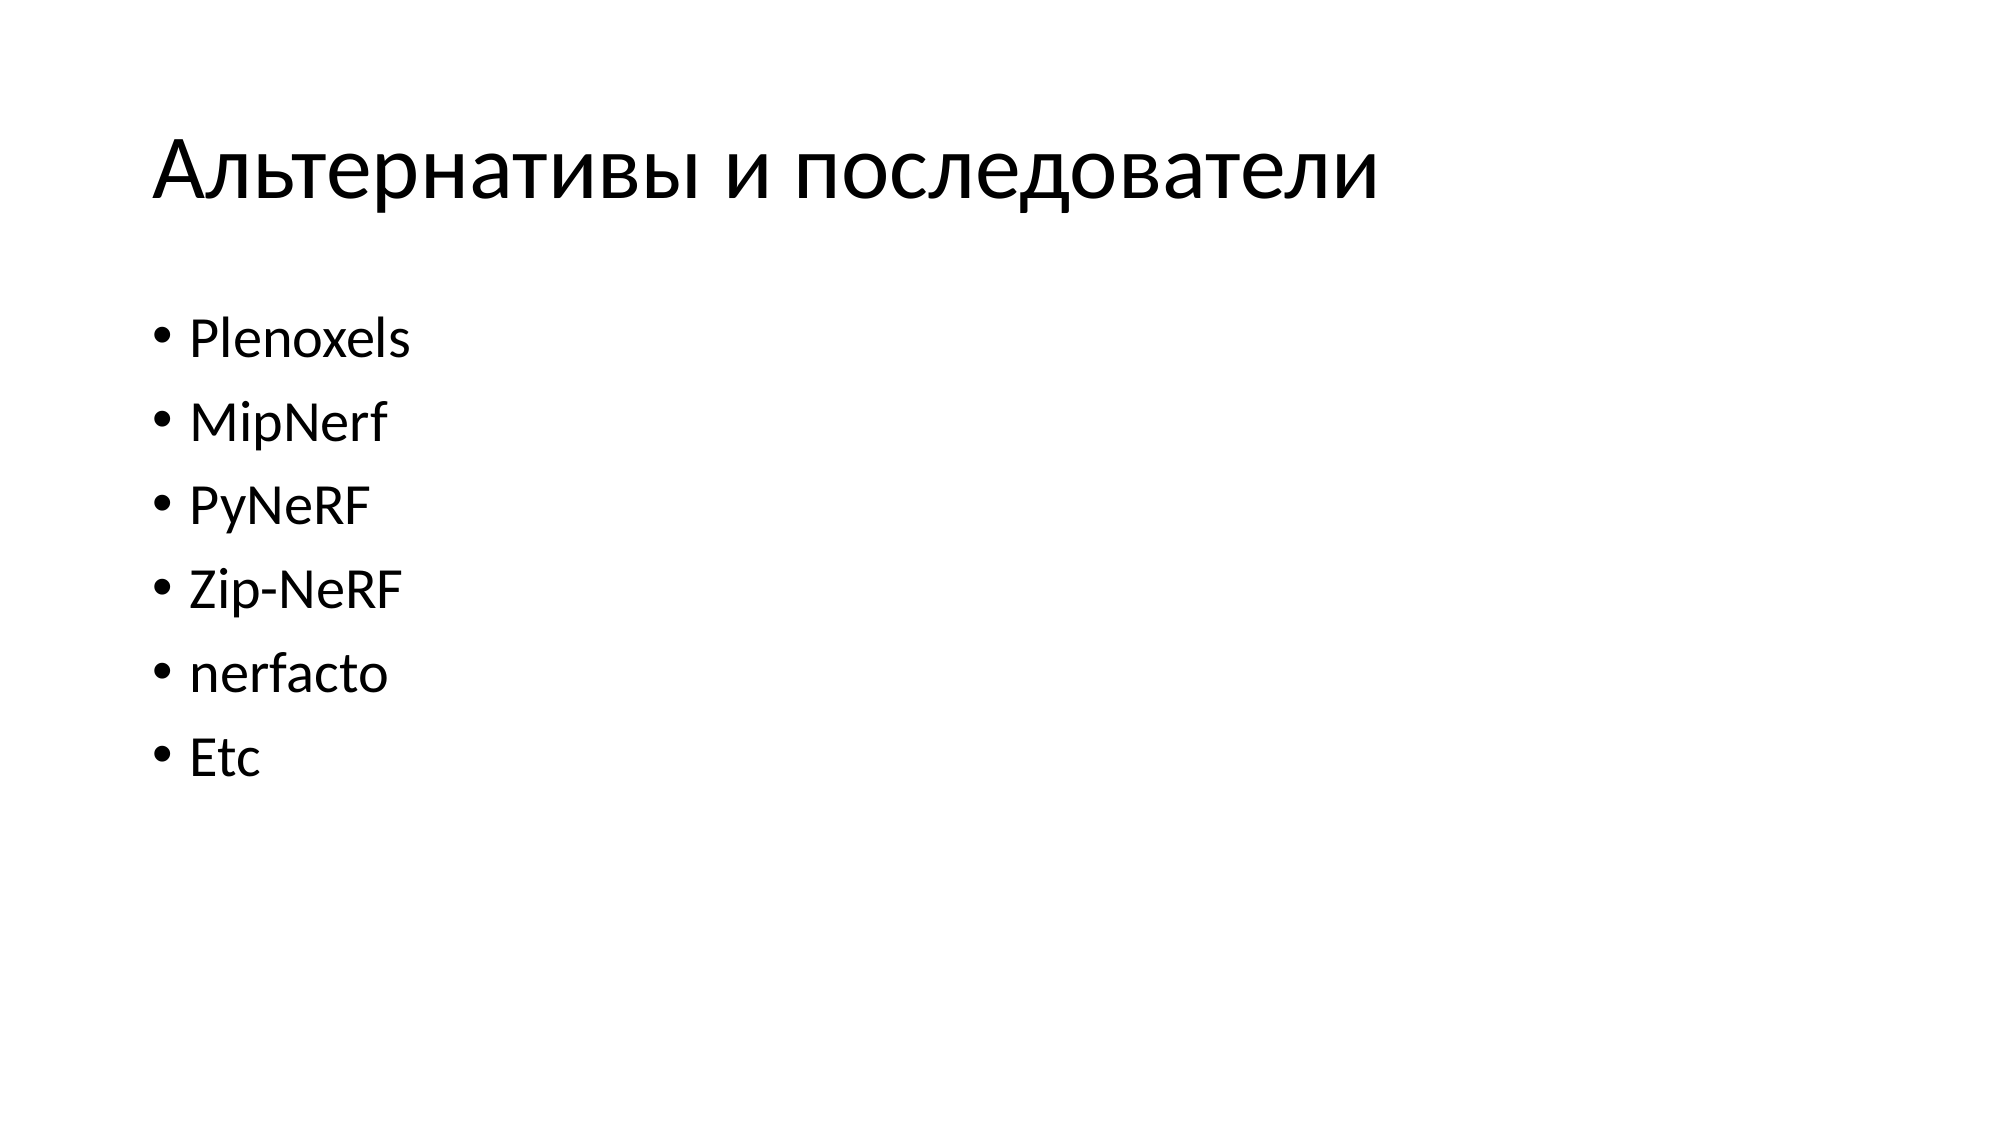

# Альтернативы и последователи
Plenoxels
MipNerf
PyNeRF
Zip-NeRF
nerfacto
Etc